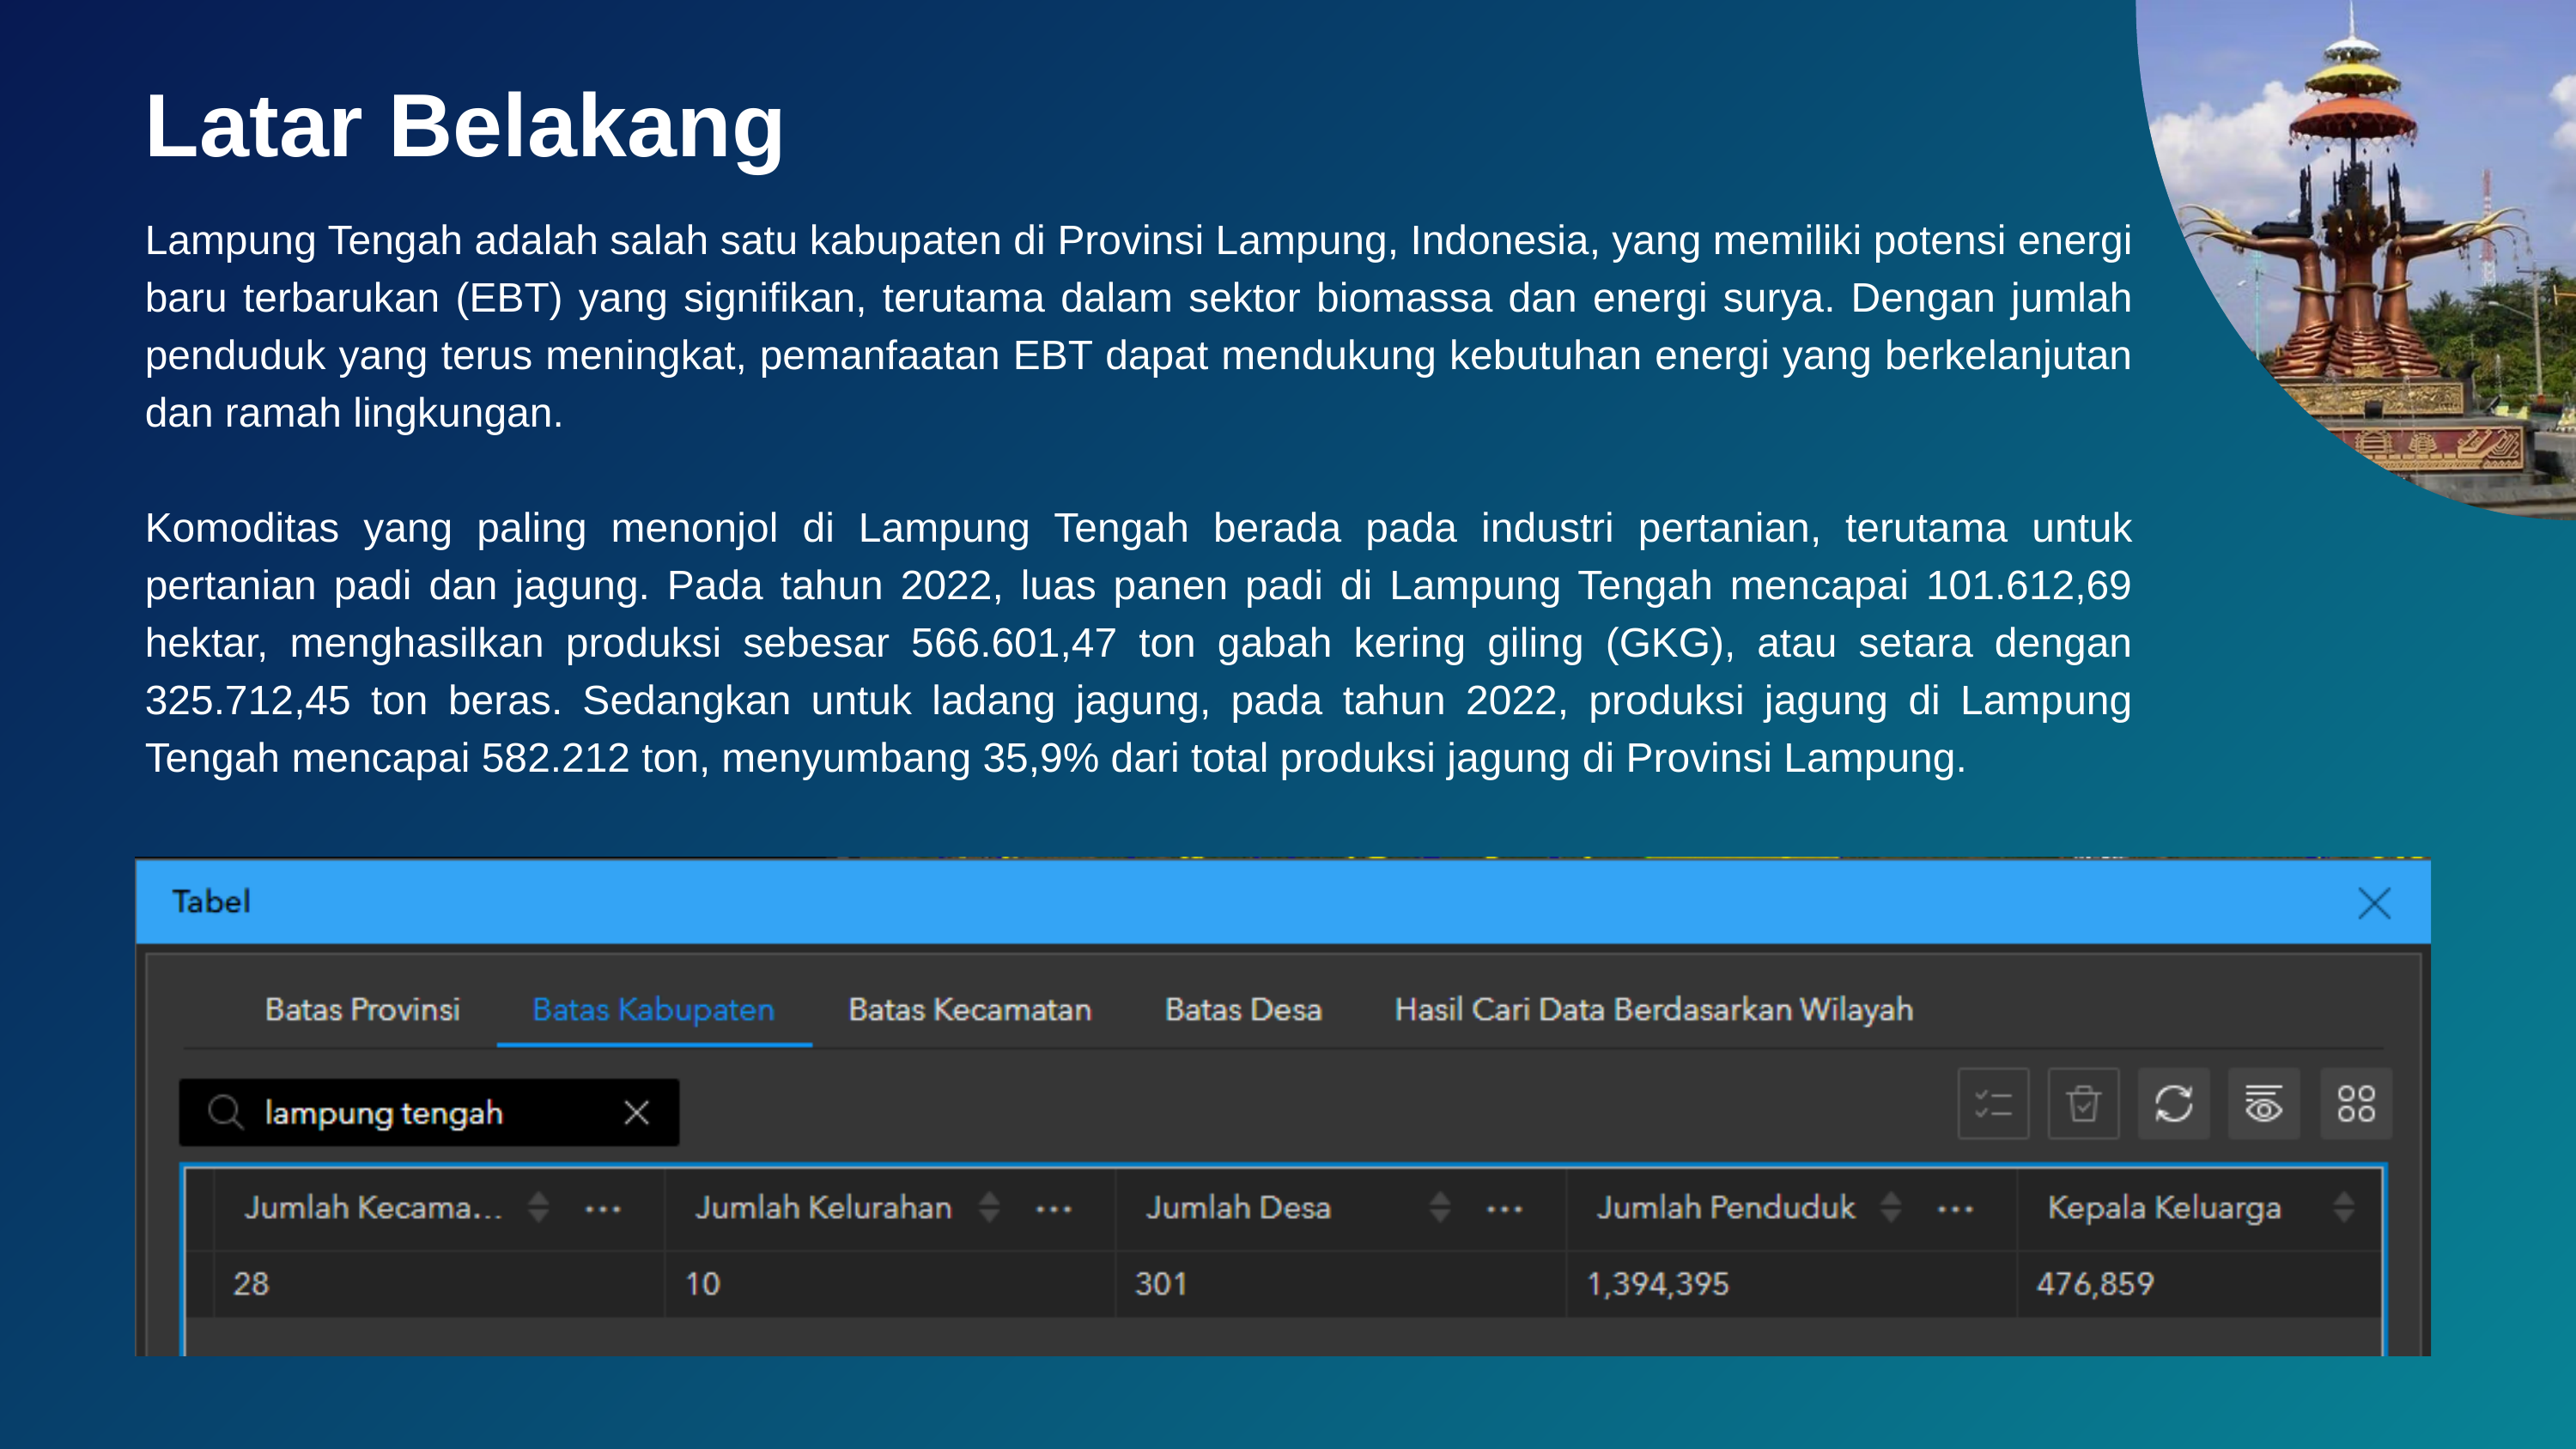

Latar Belakang
Lampung Tengah adalah salah satu kabupaten di Provinsi Lampung, Indonesia, yang memiliki potensi energi baru terbarukan (EBT) yang signifikan, terutama dalam sektor biomassa dan energi surya. Dengan jumlah penduduk yang terus meningkat, pemanfaatan EBT dapat mendukung kebutuhan energi yang berkelanjutan dan ramah lingkungan.

Komoditas yang paling menonjol di Lampung Tengah berada pada industri pertanian, terutama untuk pertanian padi dan jagung. Pada tahun 2022, luas panen padi di Lampung Tengah mencapai 101.612,69 hektar, menghasilkan produksi sebesar 566.601,47 ton gabah kering giling (GKG), atau setara dengan 325.712,45 ton beras. Sedangkan untuk ladang jagung, pada tahun 2022, produksi jagung di Lampung Tengah mencapai 582.212 ton, menyumbang 35,9% dari total produksi jagung di Provinsi Lampung.